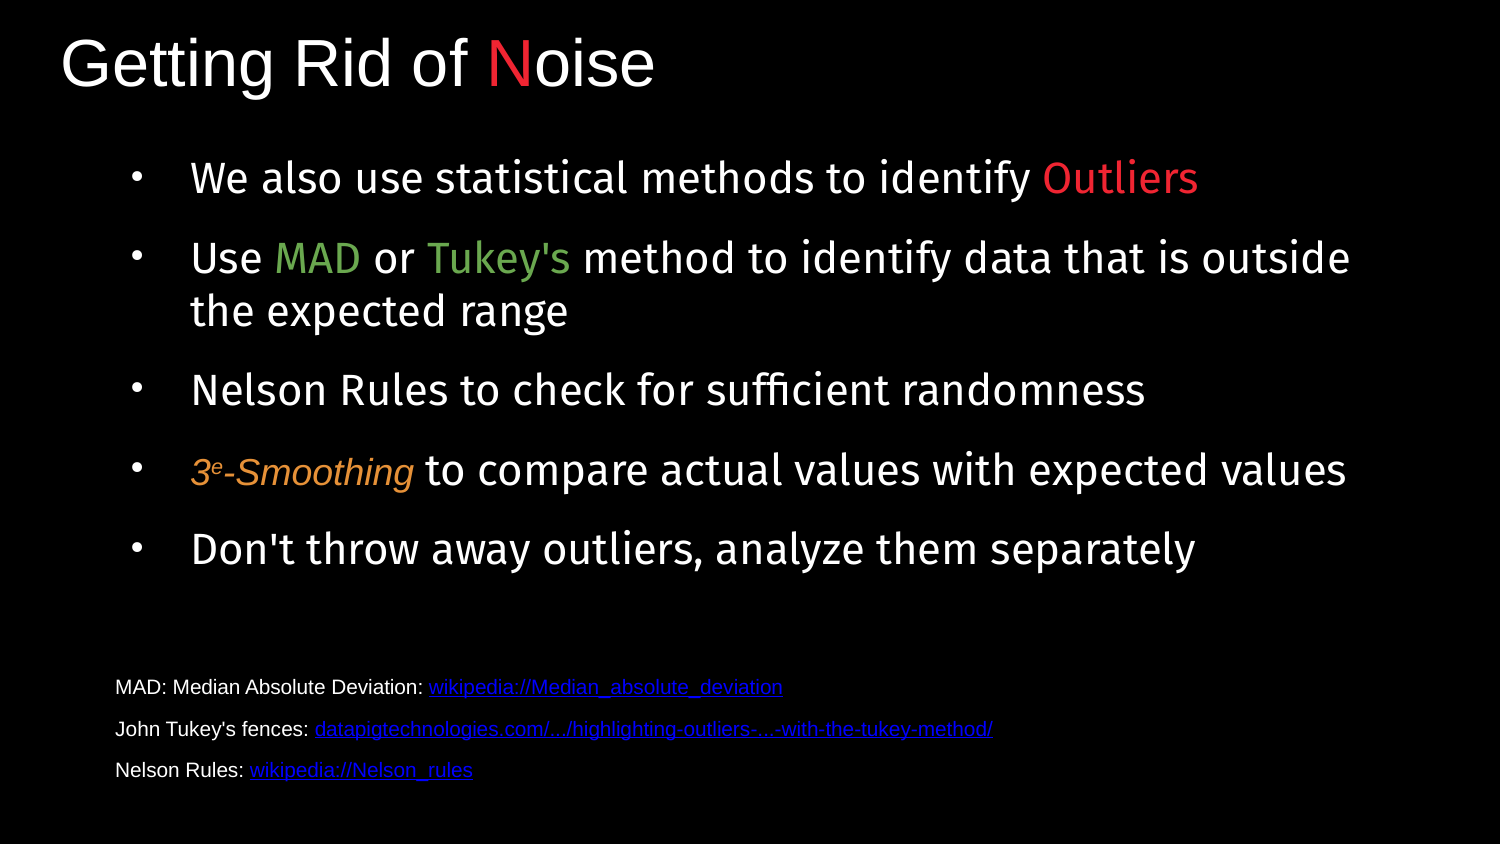

# Getting Rid of Noise
We also use statistical methods to identify Outliers
Use MAD or Tukey's method to identify data that is outside the expected range
Nelson Rules to check for sufficient randomness
3e-Smoothing to compare actual values with expected values
Don't throw away outliers, analyze them separately
MAD: Median Absolute Deviation: wikipedia://Median_absolute_deviation
John Tukey's fences: datapigtechnologies.com/.../highlighting-outliers-...-with-the-tukey-method/
Nelson Rules: wikipedia://Nelson_rules